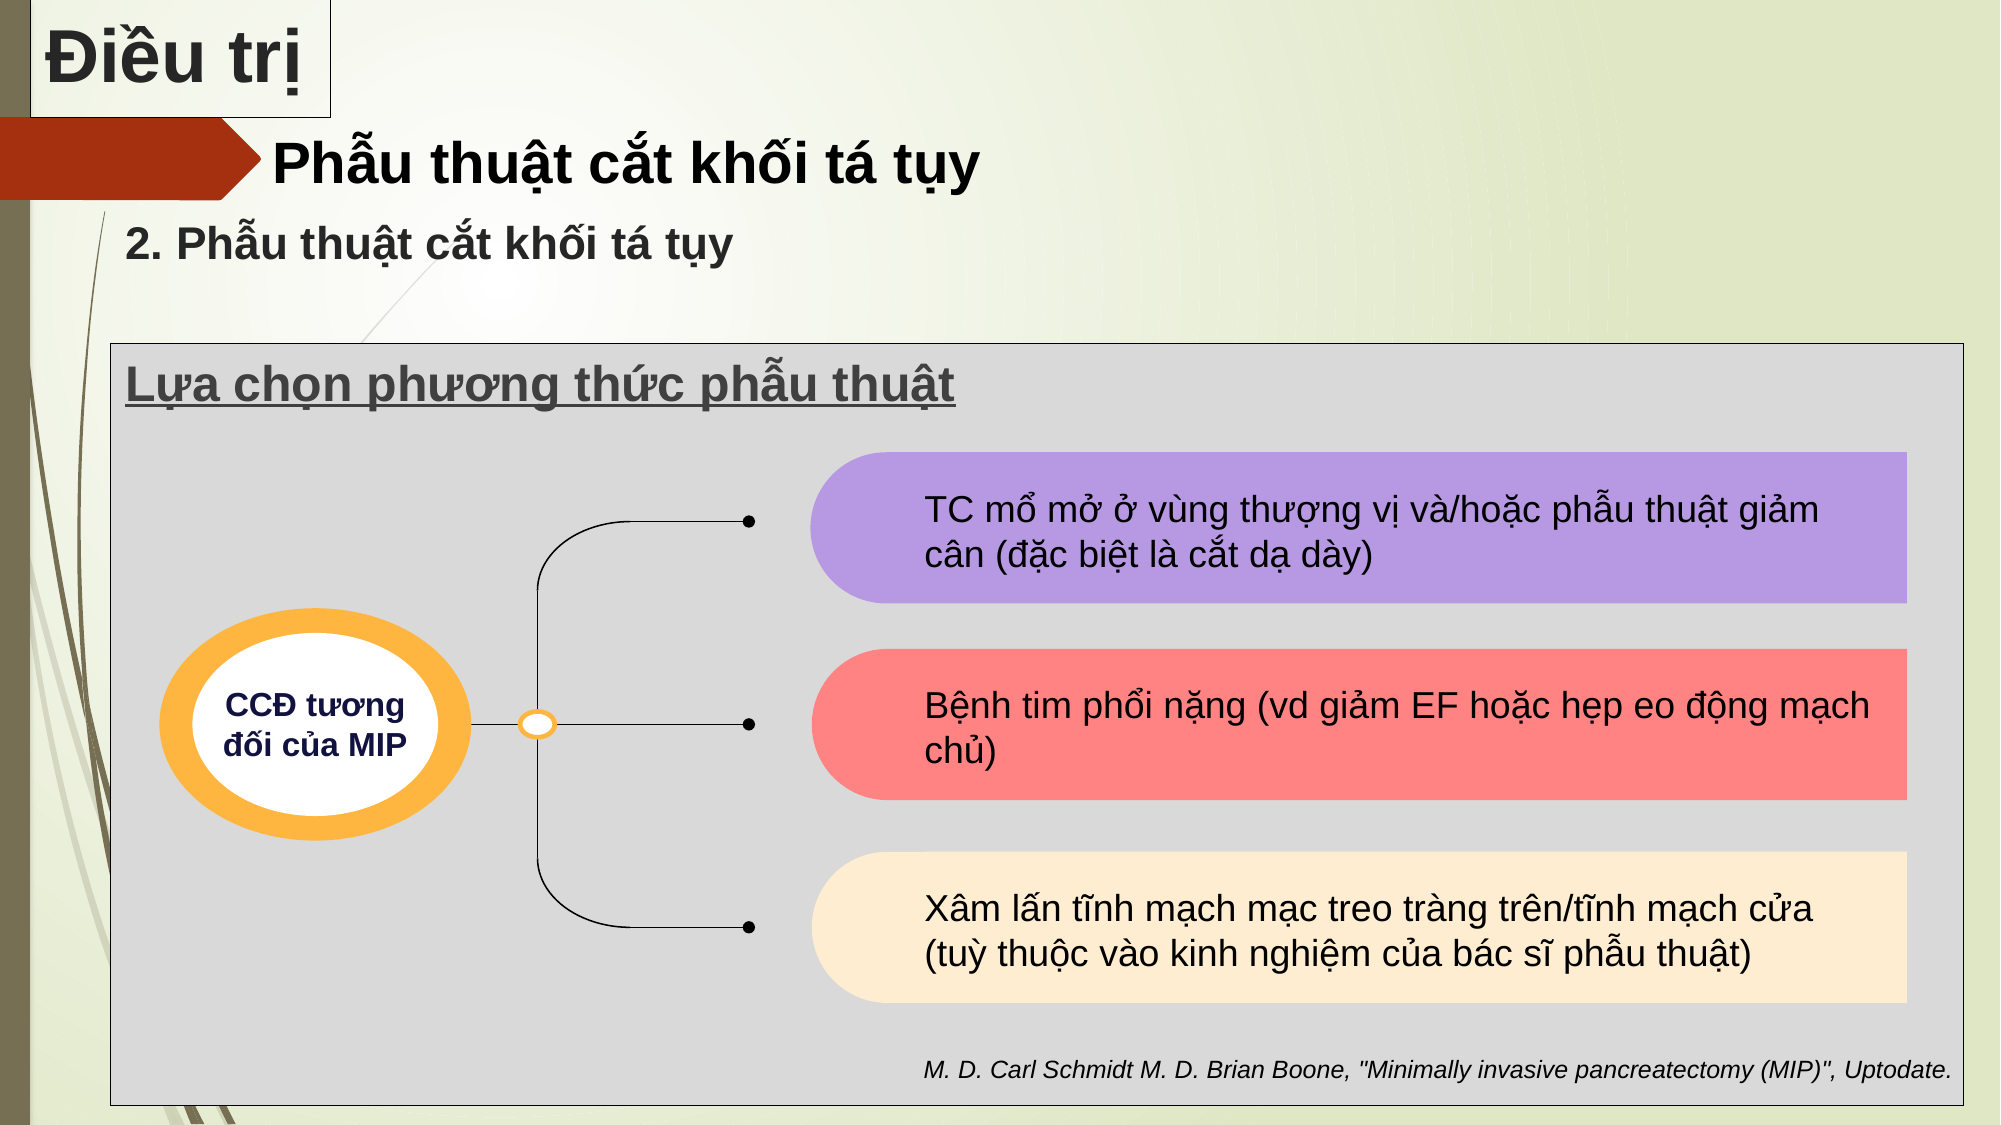

Điều trị
Phẫu thuật cắt khối tá tụy
2. Phẫu thuật cắt khối tá tụy
Lựa chọn phương thức phẫu thuật

TC mổ mở ở vùng thượng vị và/hoặc phẫu thuật giảm cân (đặc biệt là cắt dạ dày)

Bệnh tim phổi nặng (vd giảm EF hoặc hẹp eo động mạch chủ)
CCĐ tương đối của MIP

Xâm lấn tĩnh mạch mạc treo tràng trên/tĩnh mạch cửa (tuỳ thuộc vào kinh nghiệm của bác sĩ phẫu thuật)
M. D. Carl Schmidt M. D. Brian Boone, "Minimally invasive pancreatectomy (MIP)", Uptodate.